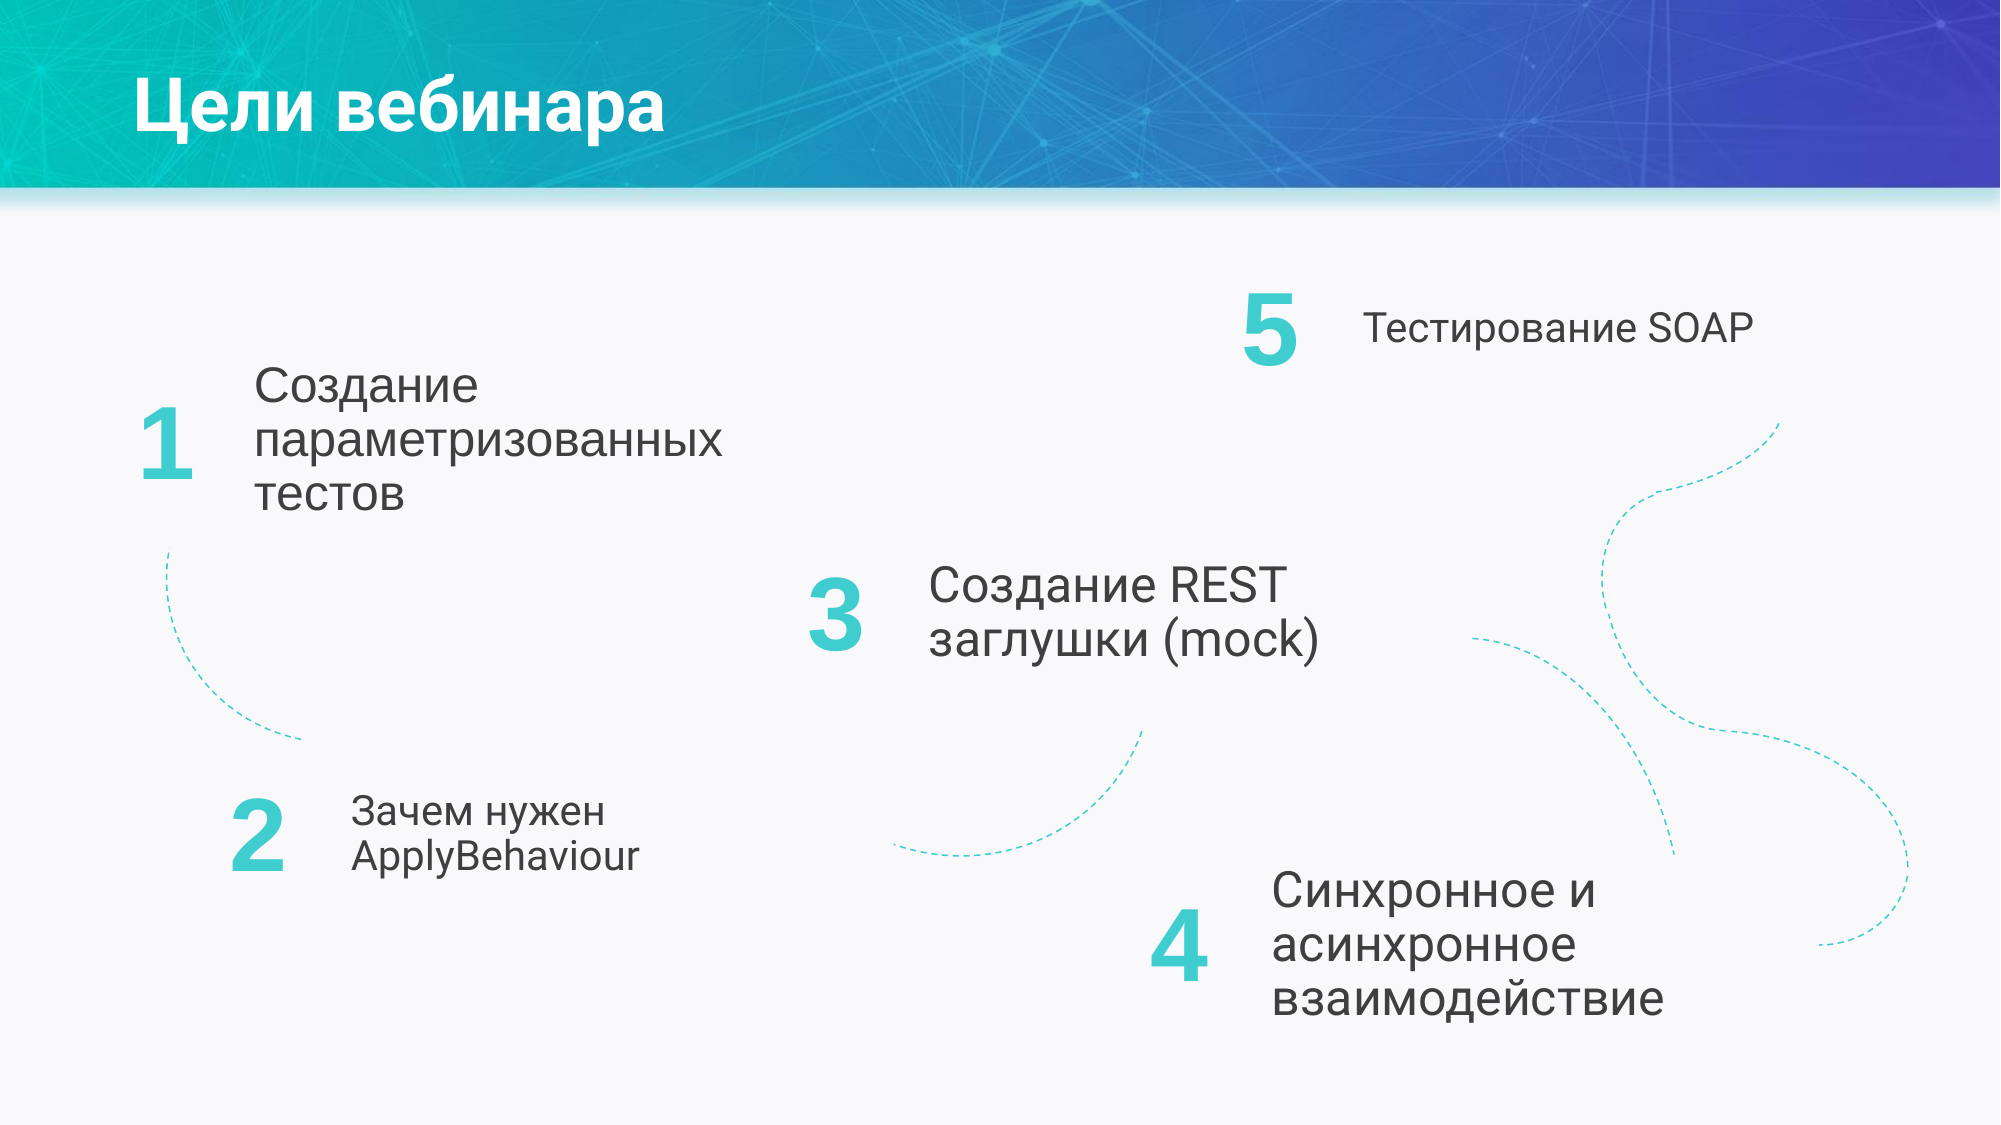

Цели вебинара
Тестирование SOAP
5
Создание параметризованных тестов
1
Создание REST заглушки (mock)
3
Зачем нужен ApplyBehaviour
2
Синхронное и асинхронное взаимодействие
4